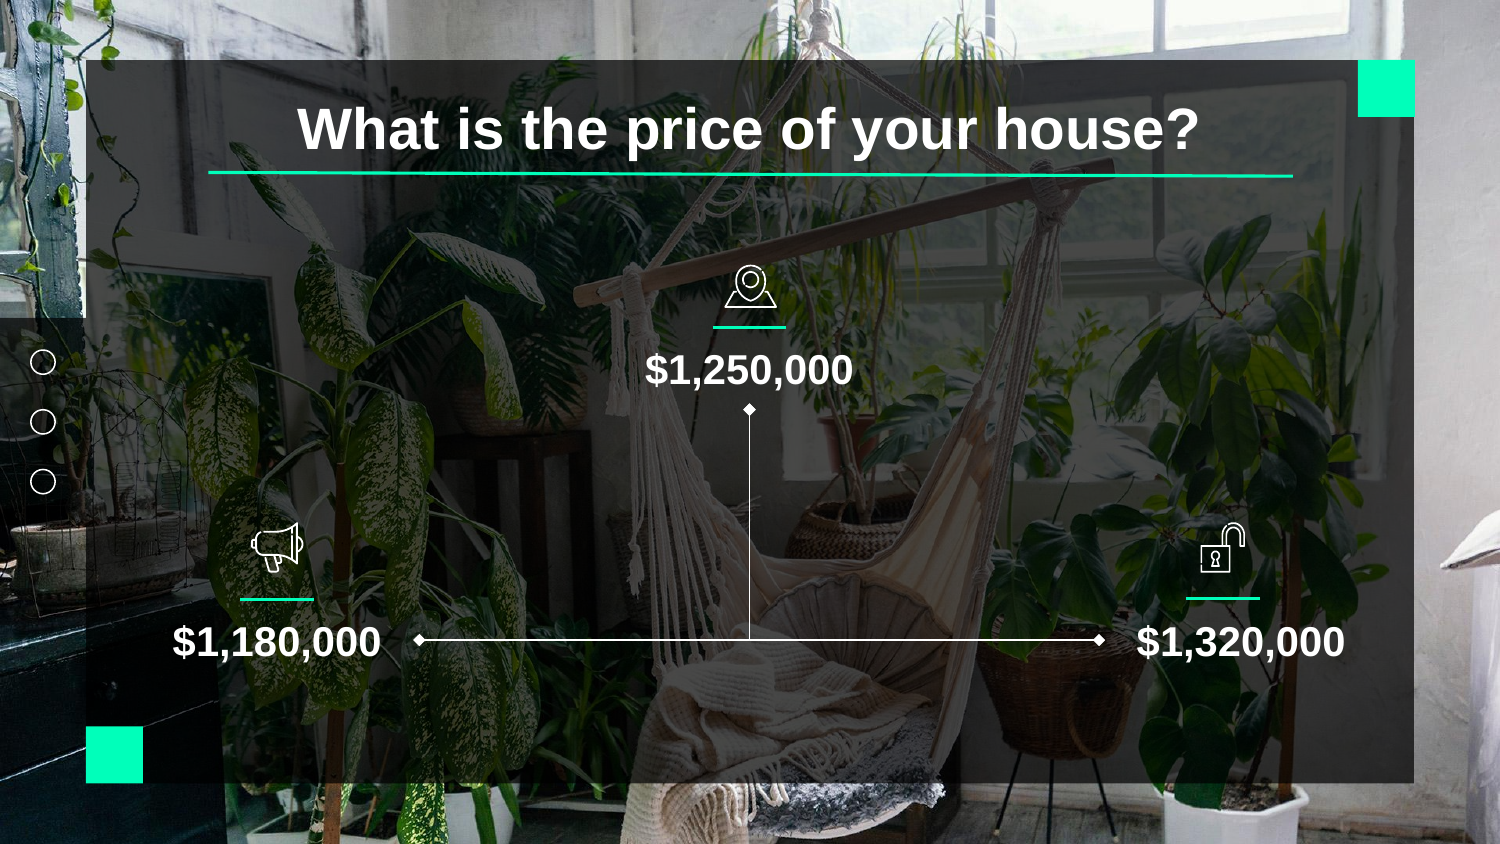

# What is the price of your house?

$1,250,000

$1,180,000
$1,320,000